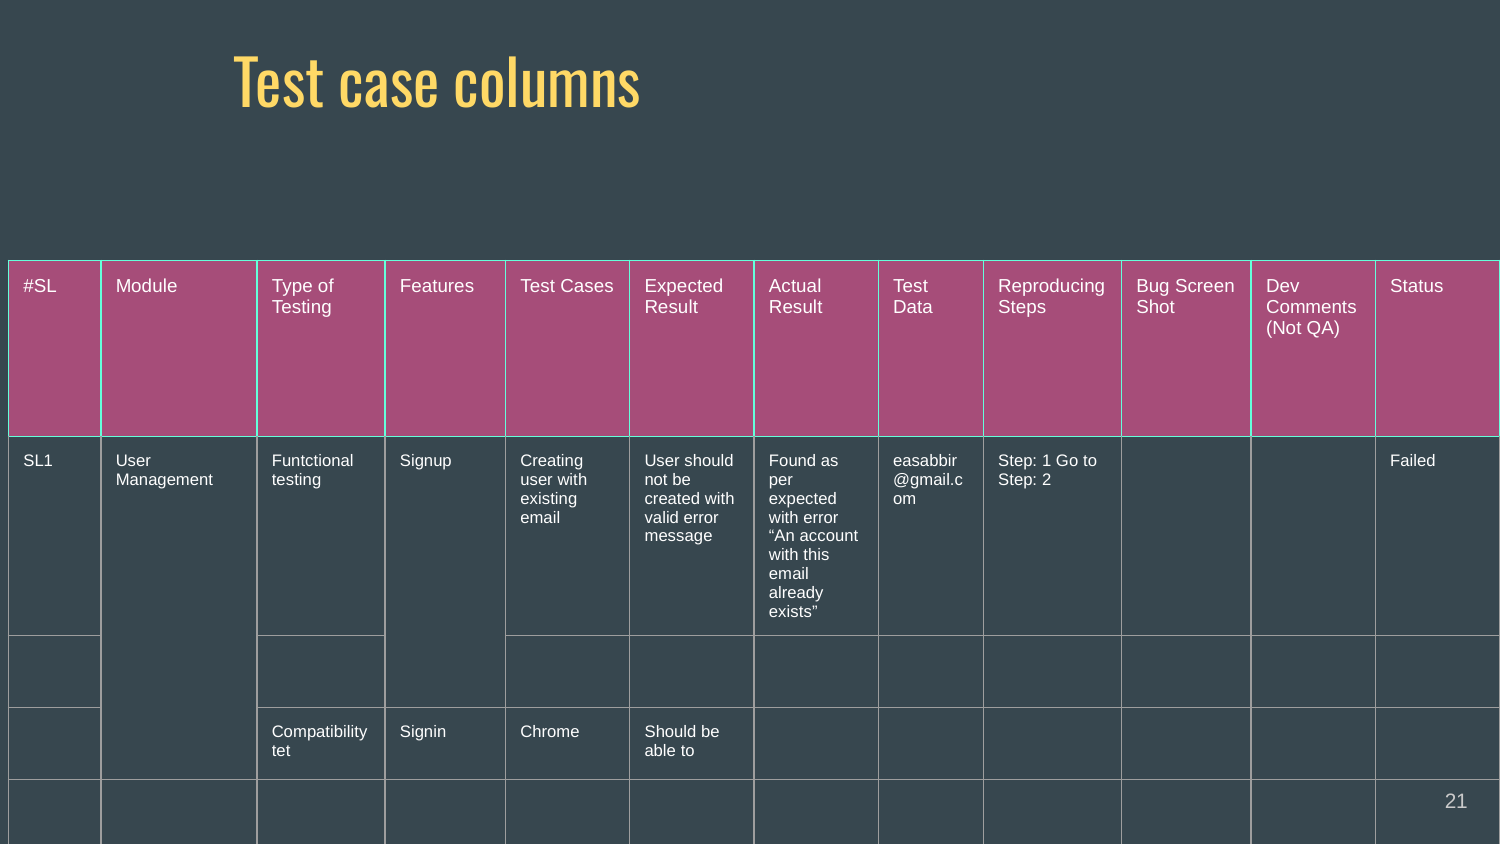

Test case columns

| #SL | Module | Type of Testing | Features | Test Cases | Expected Result | Actual Result | Test Data | Reproducing Steps | Bug Screen Shot | Dev Comments (Not QA) | Status |
| --- | --- | --- | --- | --- | --- | --- | --- | --- | --- | --- | --- |
| SL1 | User Management | Funtctional testing | Signup | Creating user with existing email | User should not be created with valid error message | Found as per expected with error “An account with this email already exists” | easabbir@gmail.com | Step: 1 Go to Step: 2 |  |  | Failed |
|  |  |  |  |  |  |  |  |  |  |  |  |
|  |  | Compatibility tet | Signin | Chrome | Should be able to |  |  |  |  |  |  |
|  |  |  |  |  |  |  |  |  |  |  |  |
21